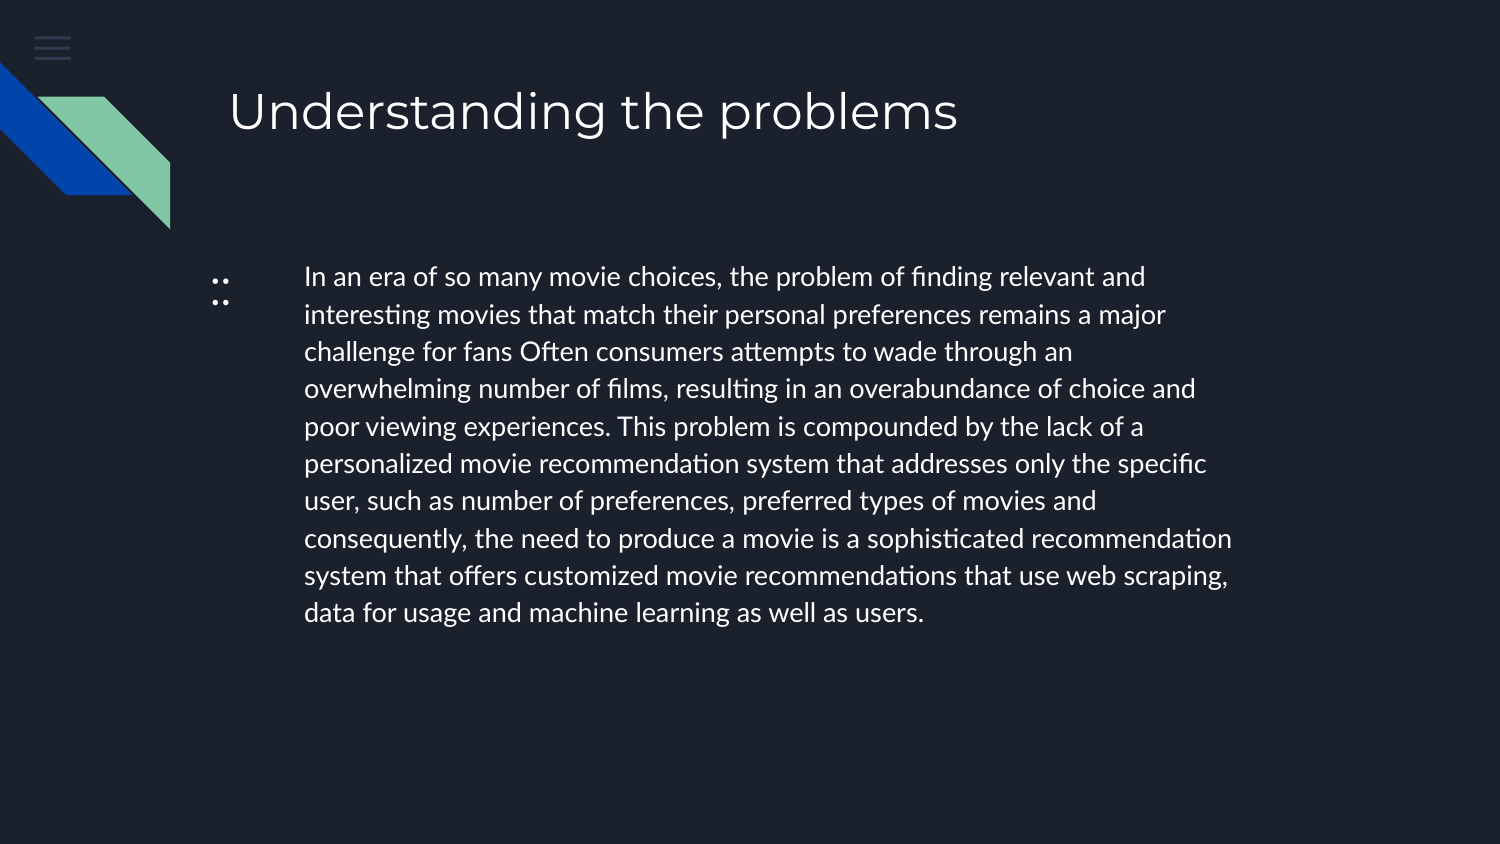

# Understanding the problems
::

In an era of so many movie choices, the problem of finding relevant and interesting movies that match their personal preferences remains a major challenge for fans Often consumers attempts to wade through an overwhelming number of films, resulting in an overabundance of choice and poor viewing experiences. This problem is compounded by the lack of a personalized movie recommendation system that addresses only the specific user, such as number of preferences, preferred types of movies and consequently, the need to produce a movie is a sophisticated recommendation system that offers customized movie recommendations that use web scraping, data for usage and machine learning as well as users.